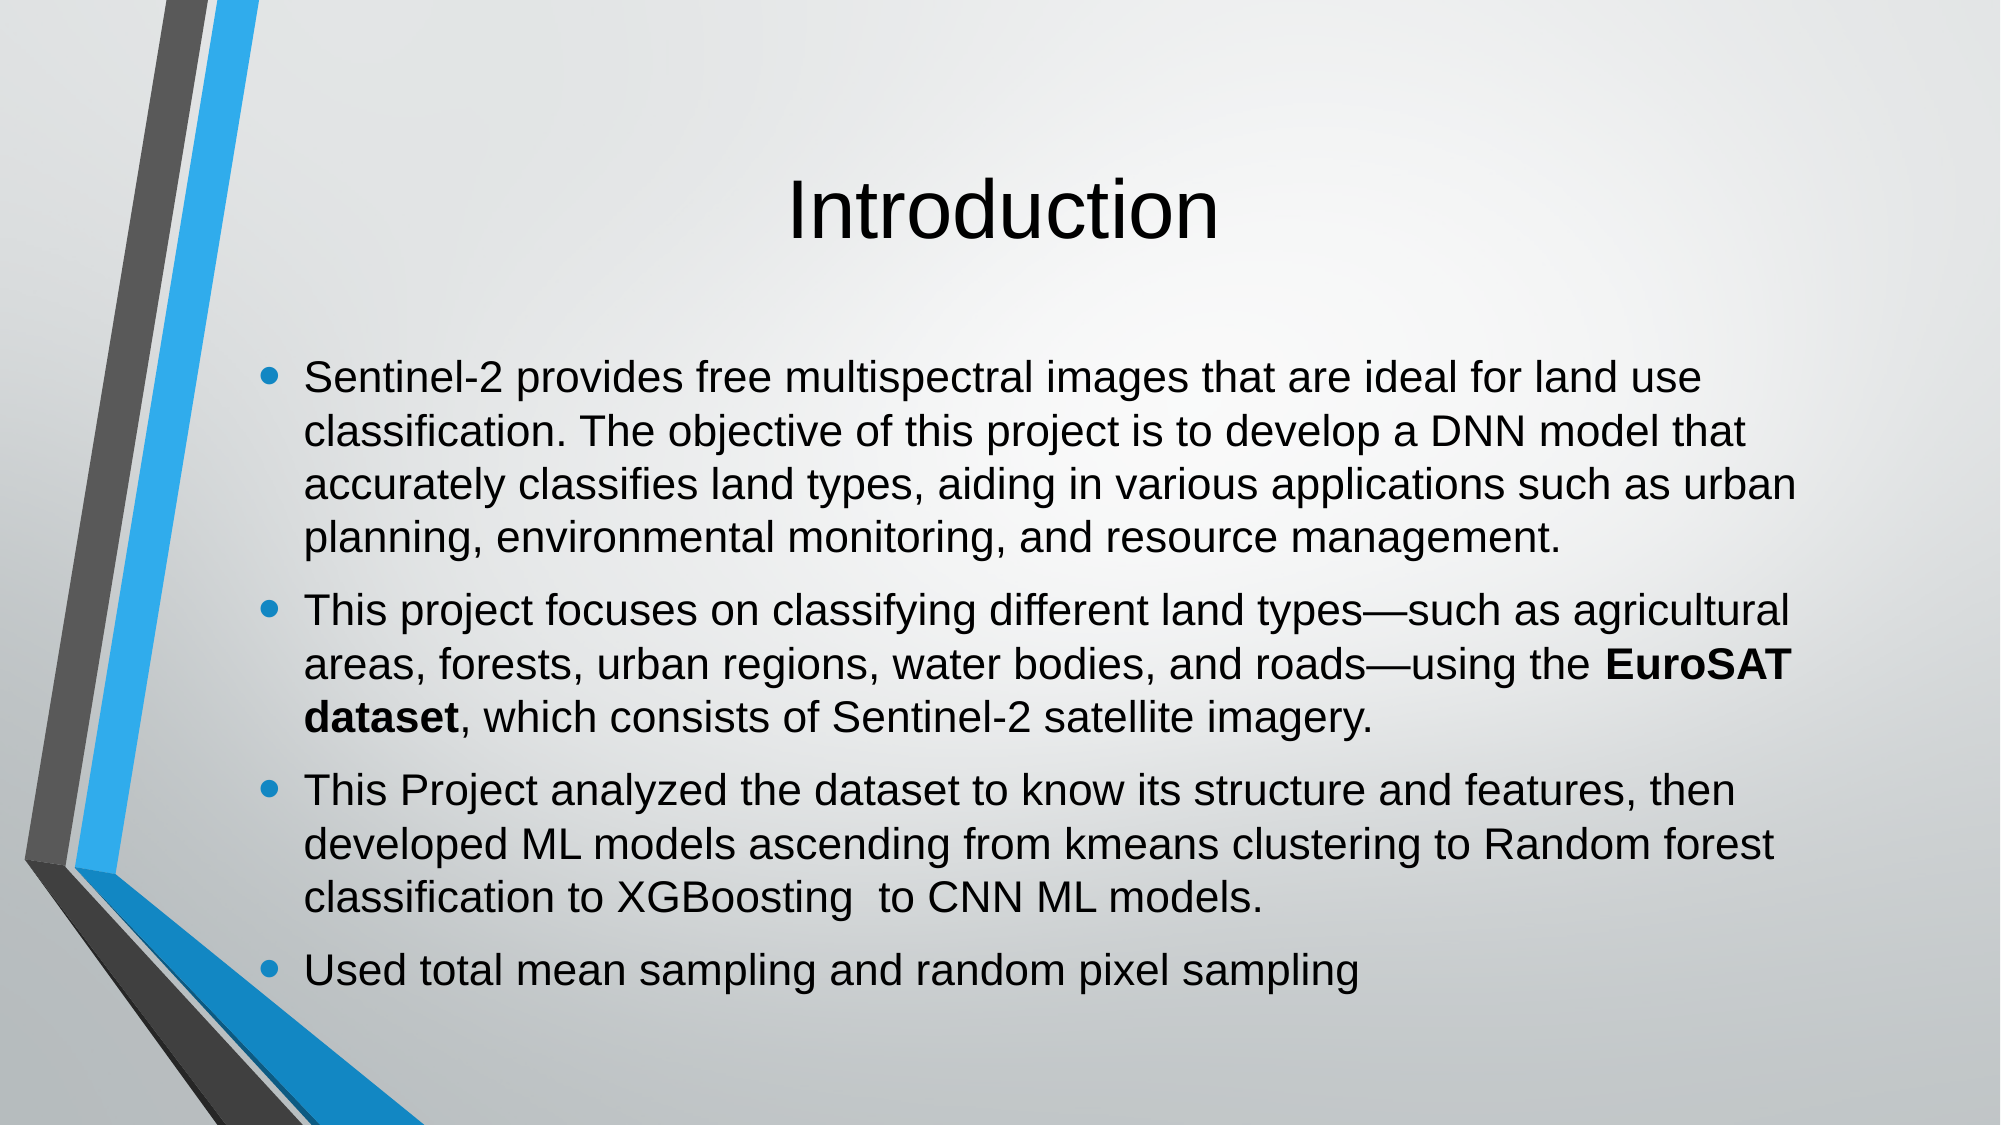

# Introduction
Sentinel-2 provides free multispectral images that are ideal for land use classification. The objective of this project is to develop a DNN model that accurately classifies land types, aiding in various applications such as urban planning, environmental monitoring, and resource management.
This project focuses on classifying different land types—such as agricultural areas, forests, urban regions, water bodies, and roads—using the EuroSAT dataset, which consists of Sentinel-2 satellite imagery.
This Project analyzed the dataset to know its structure and features, then developed ML models ascending from kmeans clustering to Random forest classification to XGBoosting  to CNN ML models.
Used total mean sampling and random pixel sampling